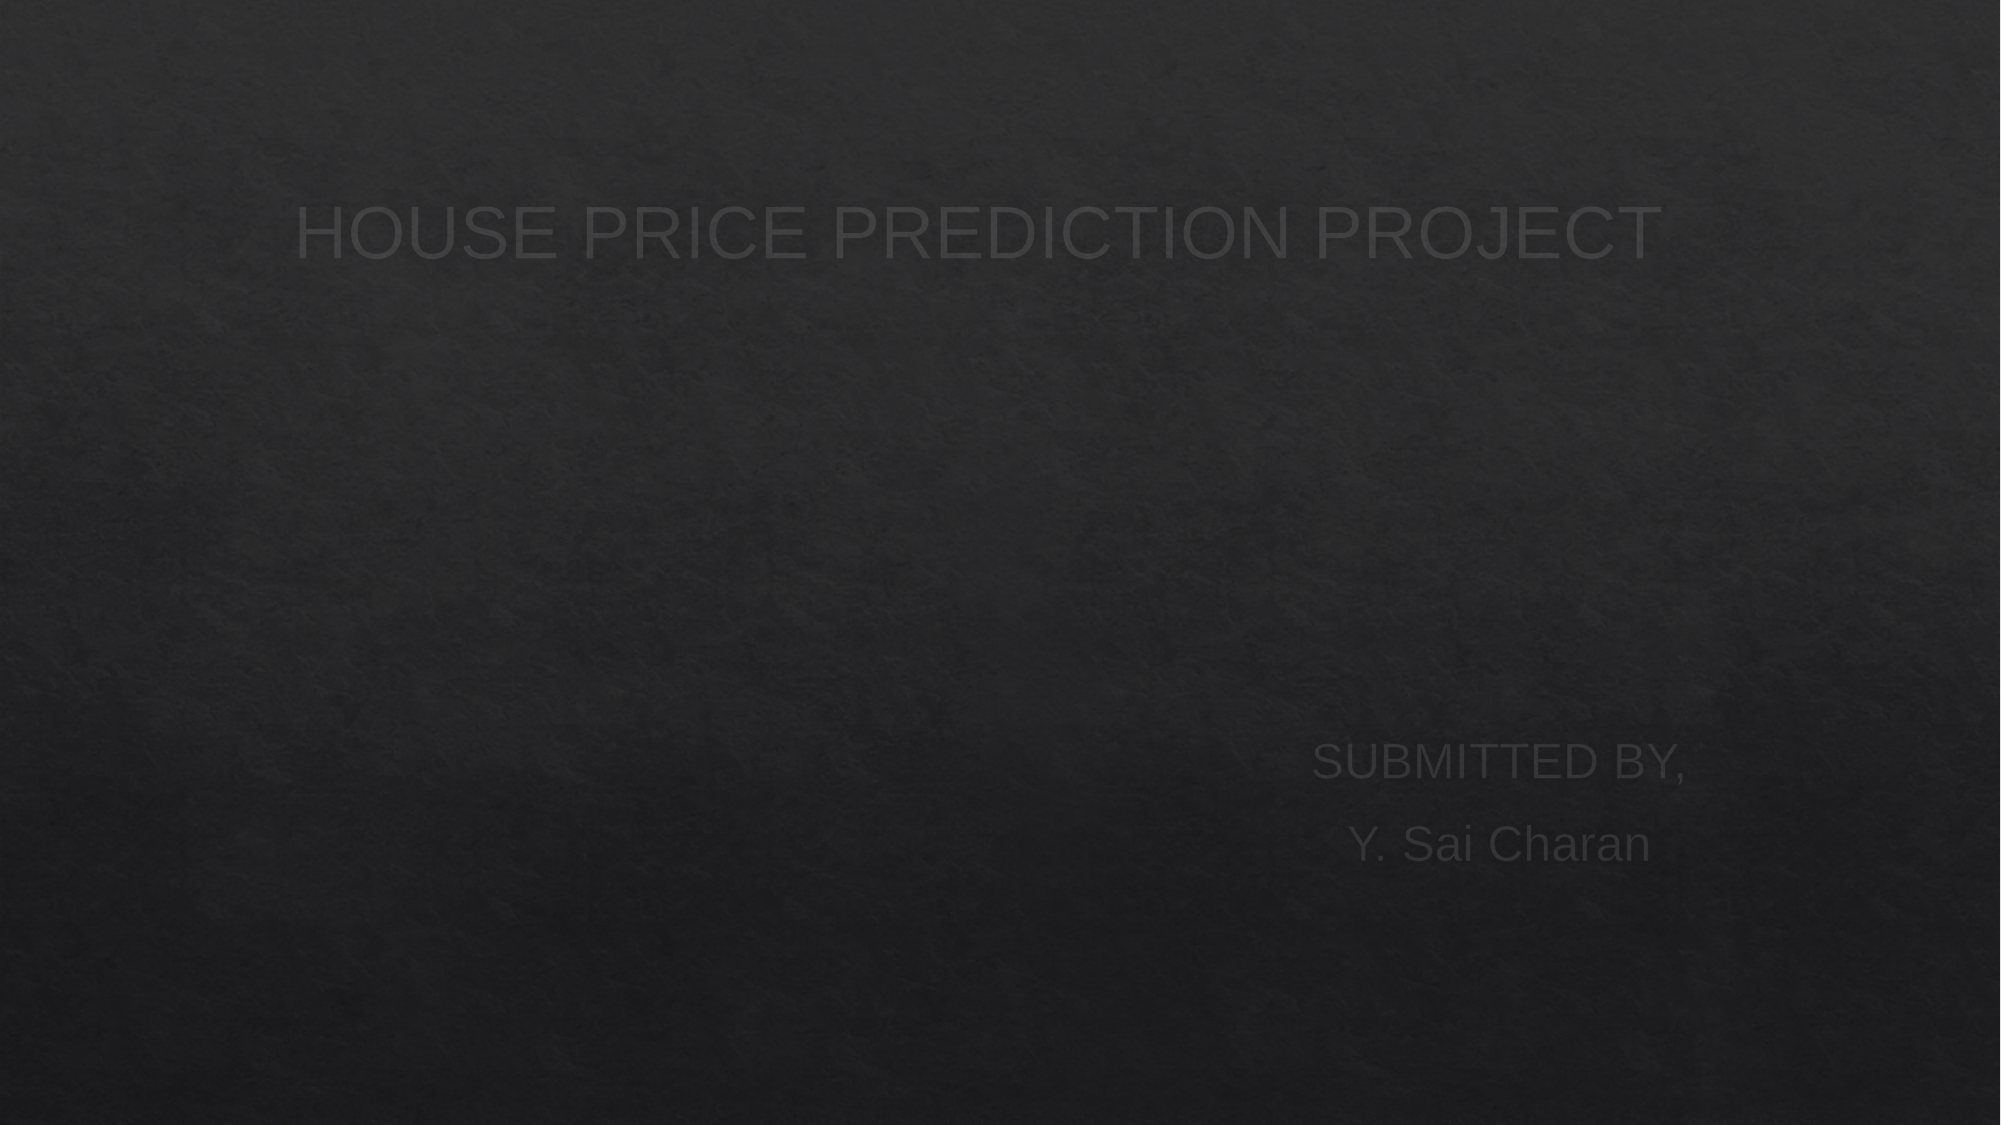

# HOUSE PRICE PREDICTION PROJECT
SUBMITTED BY,
Y. Sai Charan